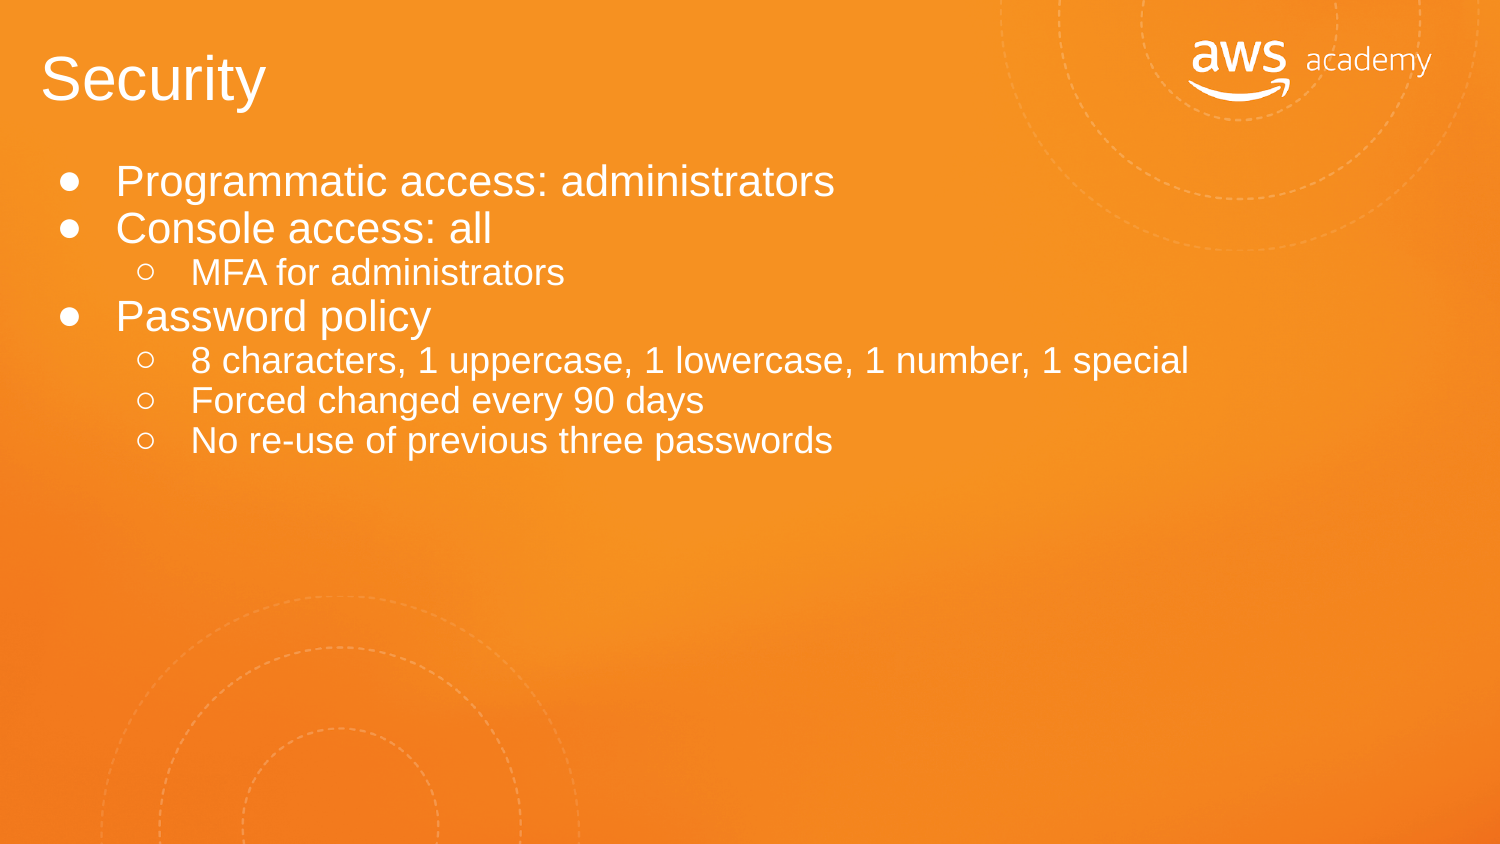

# Security
Programmatic access: administrators
Console access: all
MFA for administrators
Password policy
8 characters, 1 uppercase, 1 lowercase, 1 number, 1 special
Forced changed every 90 days
No re-use of previous three passwords